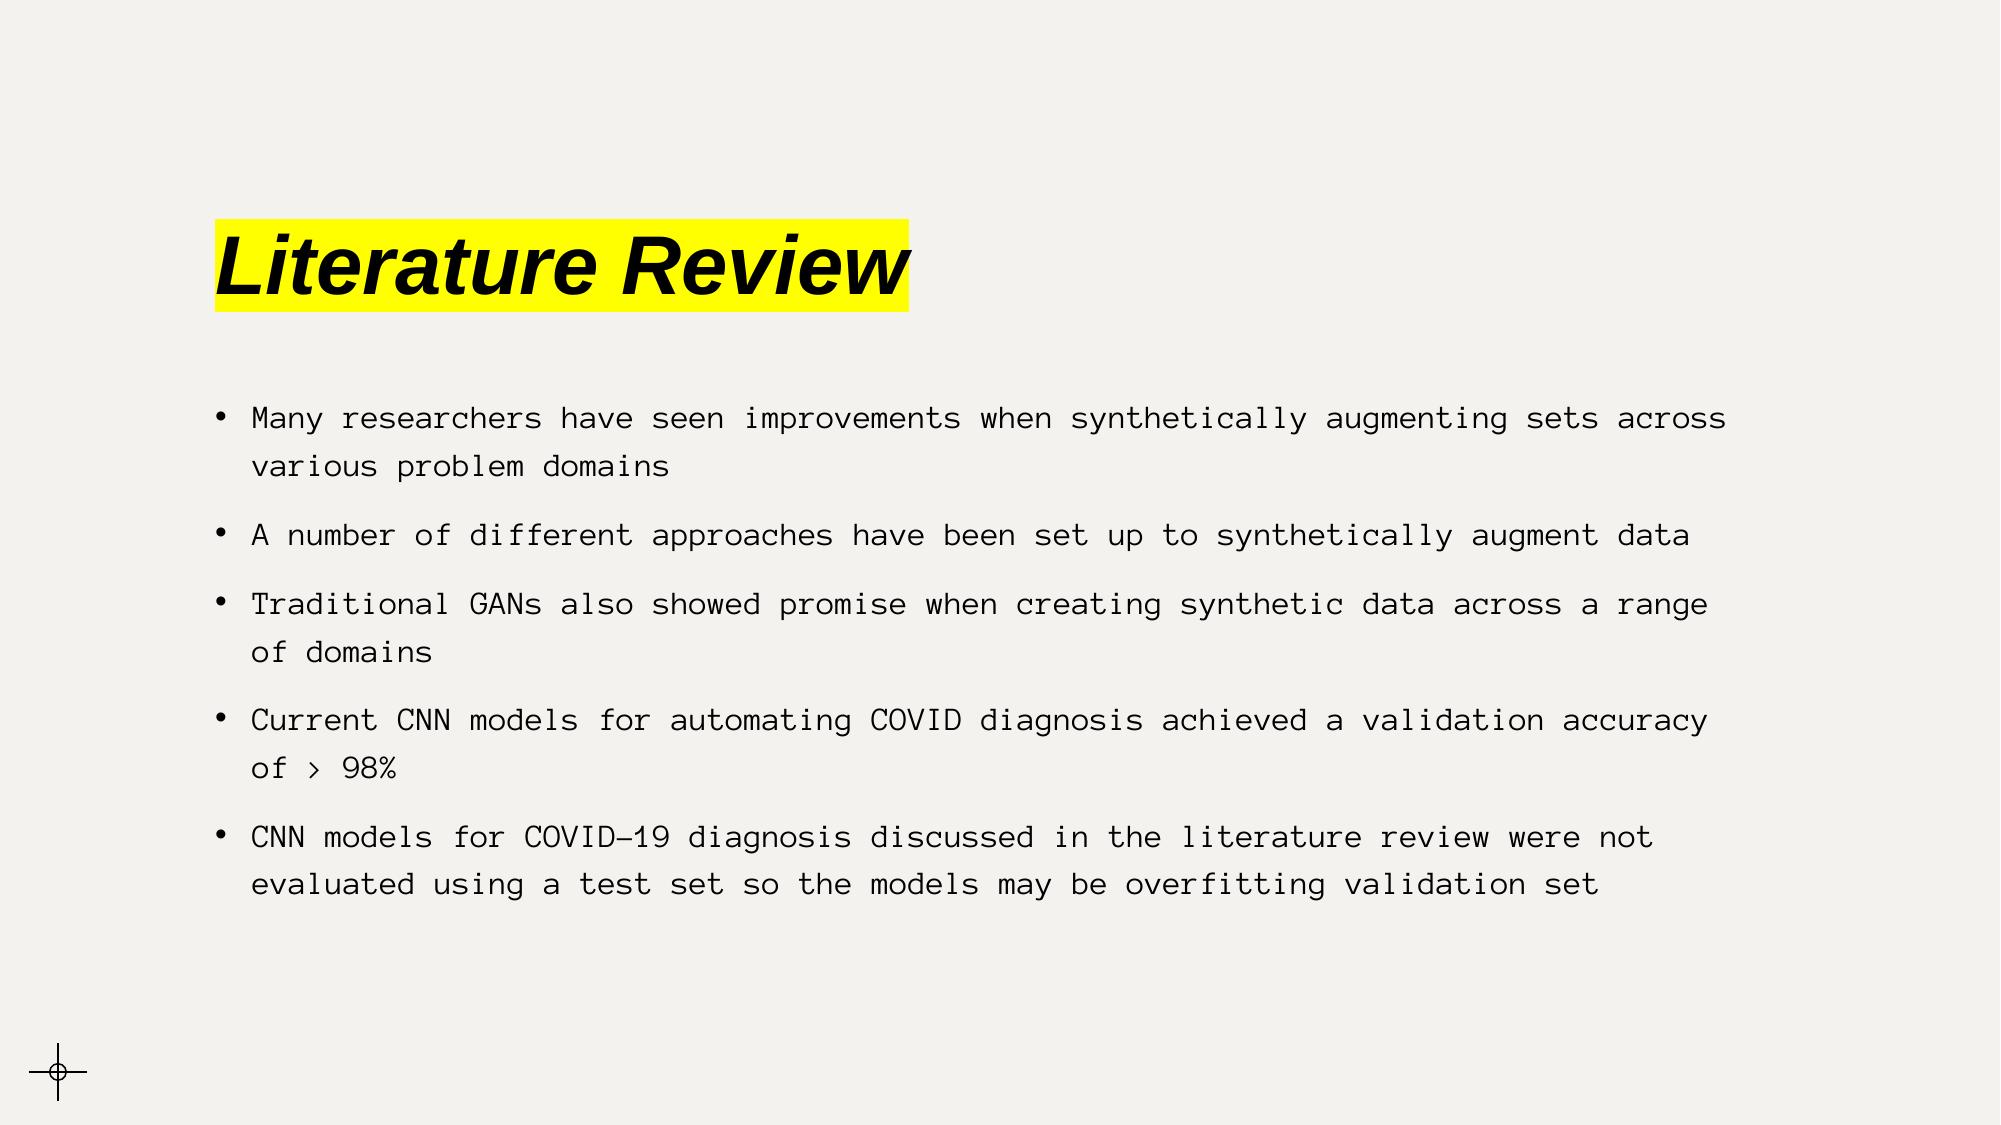

# Literature Review
Many researchers have seen improvements when synthetically augmenting sets across various problem domains
A number of different approaches have been set up to synthetically augment data
Traditional GANs also showed promise when creating synthetic data across a range of domains
Current CNN models for automating COVID diagnosis achieved a validation accuracy of > 98%
CNN models for COVID-19 diagnosis discussed in the literature review were not evaluated using a test set so the models may be overfitting validation set